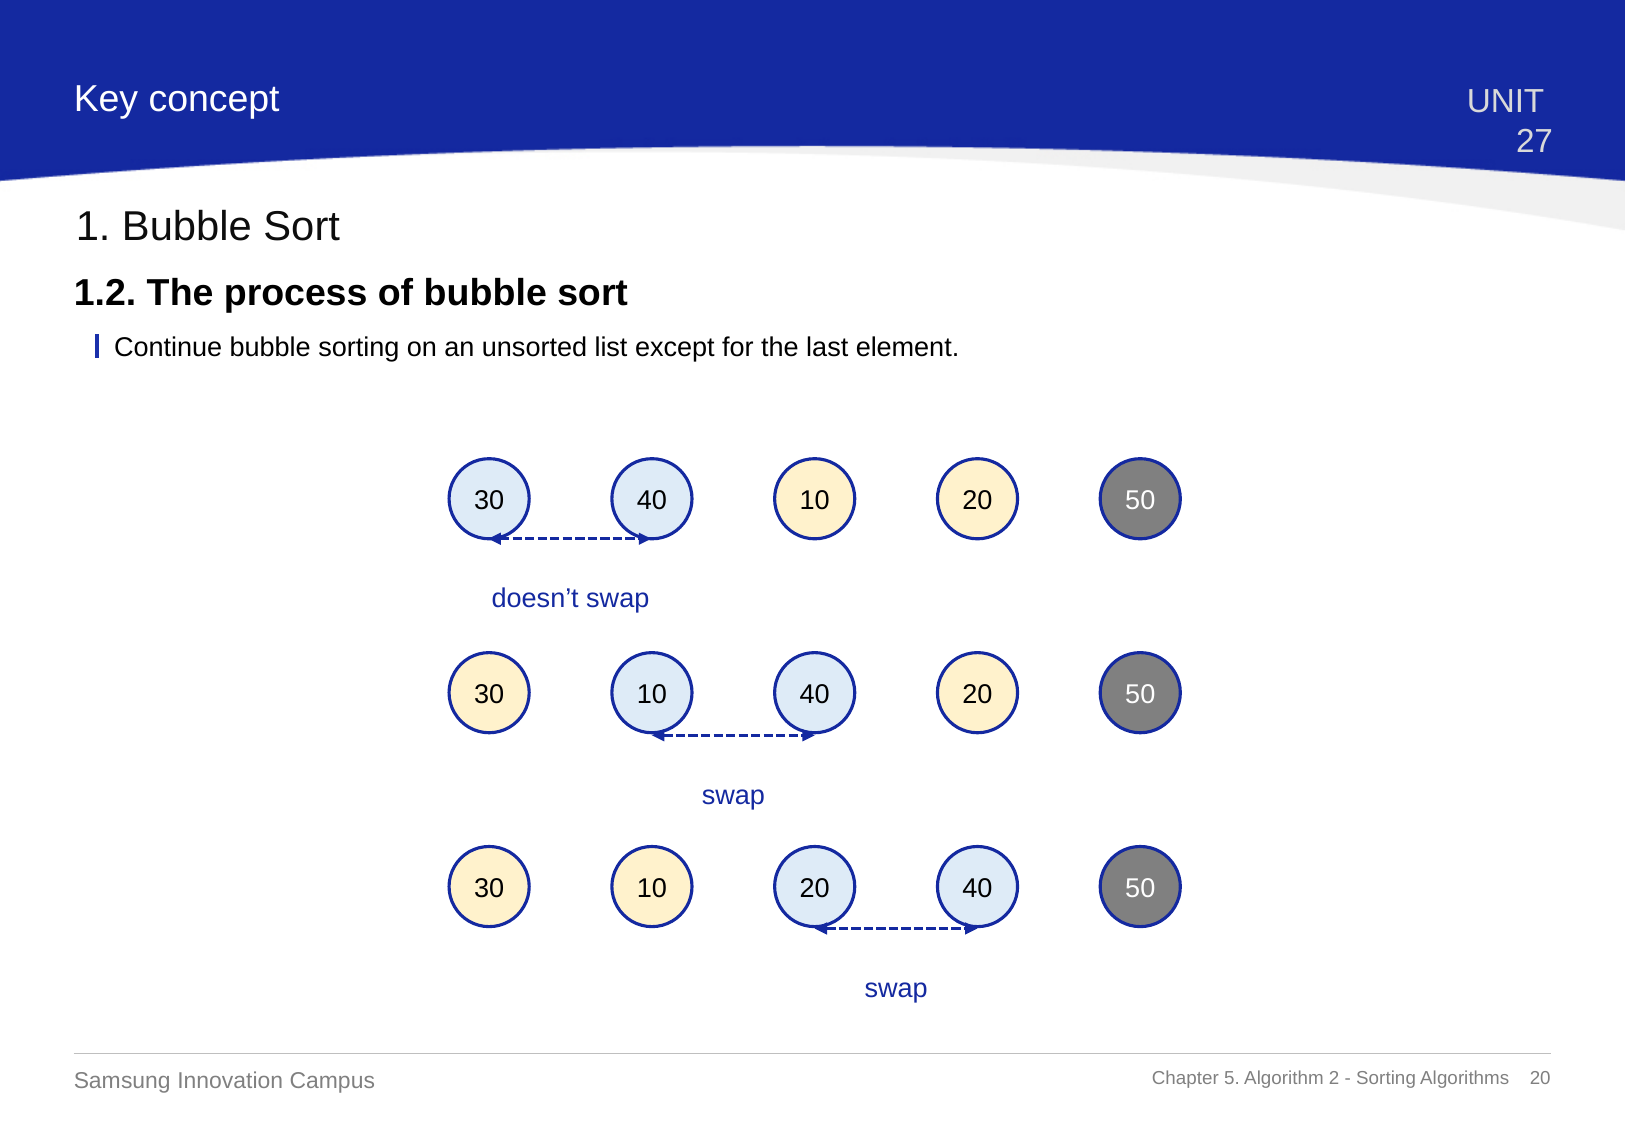

Key concept
UNIT  27
1. Bubble Sort
1.2. The process of bubble sort
Continue bubble sorting on an unsorted list except for the last element.
50
20
10
40
30
doesn’t swap
50
20
40
10
30
swap
50
40
20
10
30
swap